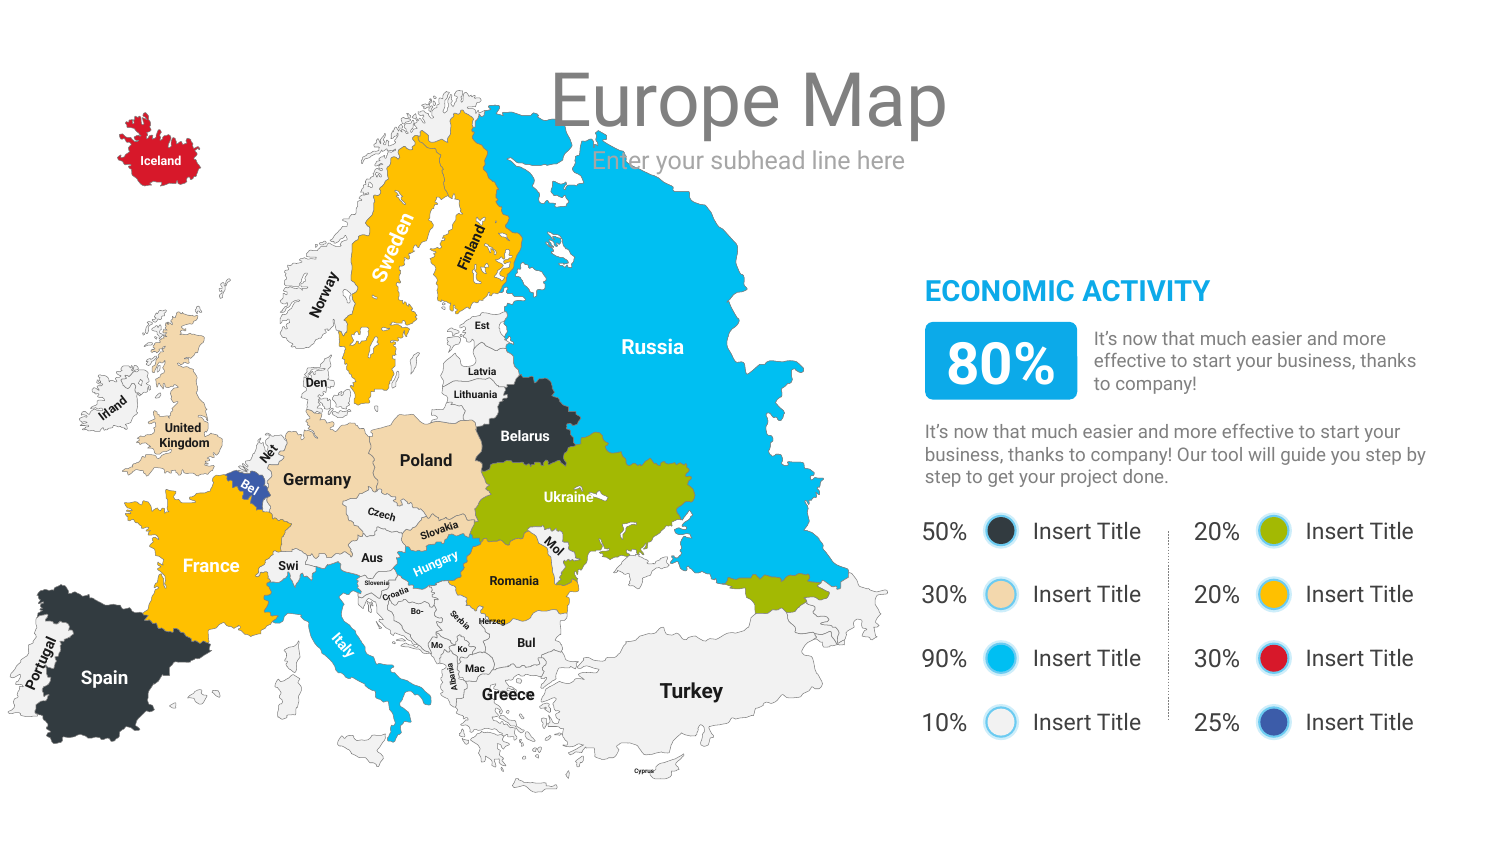

# Europe Map

Enter your subhead line here
Iceland
Sweden
Finland
ECONOMIC ACTIVITY
Norway
Est
80%
Russia
It’s now that much easier and more effective to start your business, thanks to company!
Latvia
Den
Lithuania
Irland
United
Kingdom
Belarus
It’s now that much easier and more effective to start your business, thanks to company! Our tool will guide you step by step to get your project done.
Net
Poland
Germany
Bel
Ukraine
Czech

20%
50%
Slovakia
Insert Title
Insert Title
Mol
Aus
France
Hungary
Swi
Romania
Slovenia

20%
30%
Insert Title
Insert Title
Croatia
Bo-
 	Herzeg
Serbia
Bul
Italy
Mo
Ko

30%
90%
Insert Title
Insert Title
Portugal
Mac
Spain
Albania
Turkey
Greece

10%
25%
Insert Title
Insert Title
Cyprus